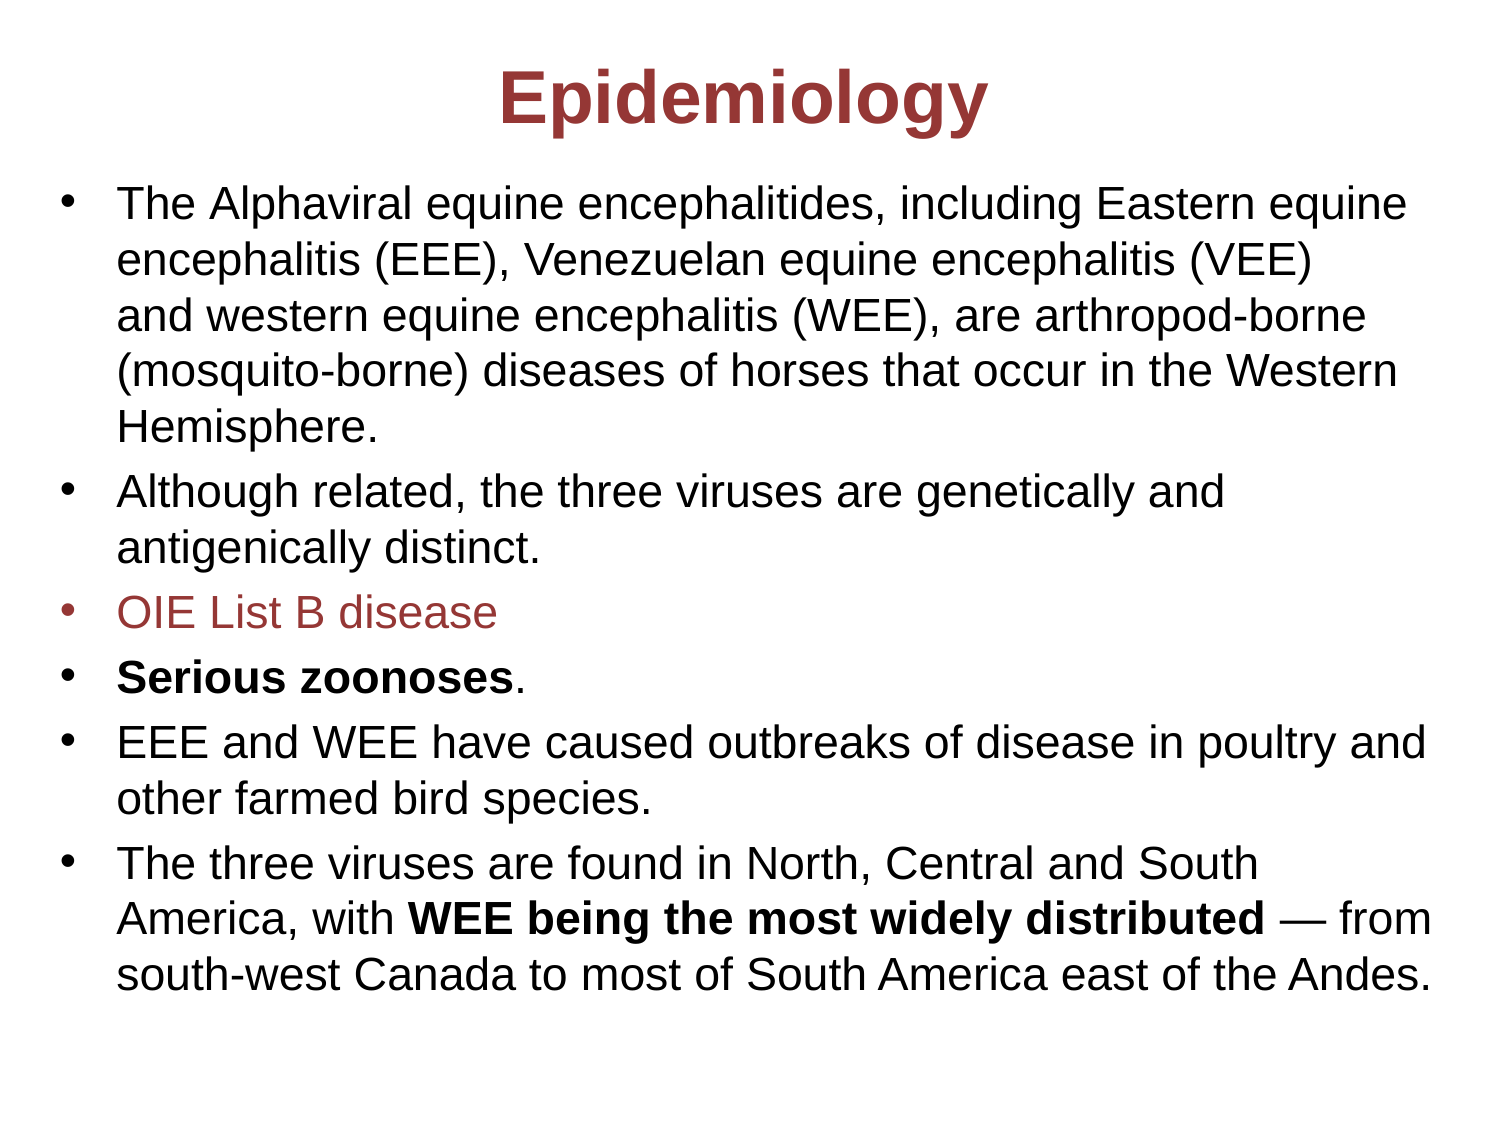

# Epidemiology
The Alphaviral equine encephalitides, including Eastern equine encephalitis (EEE), Venezuelan equine encephalitis (VEE) and western equine encephalitis (WEE), are arthropod-borne (mosquito-borne) diseases of horses that occur in the Western Hemisphere.
Although related, the three viruses are genetically and antigenically distinct.
OIE List B disease
Serious zoonoses.
EEE and WEE have caused outbreaks of disease in poultry and other farmed bird species.
The three viruses are found in North, Central and South America, with WEE being the most widely distributed — from south-west Canada to most of South America east of the Andes.